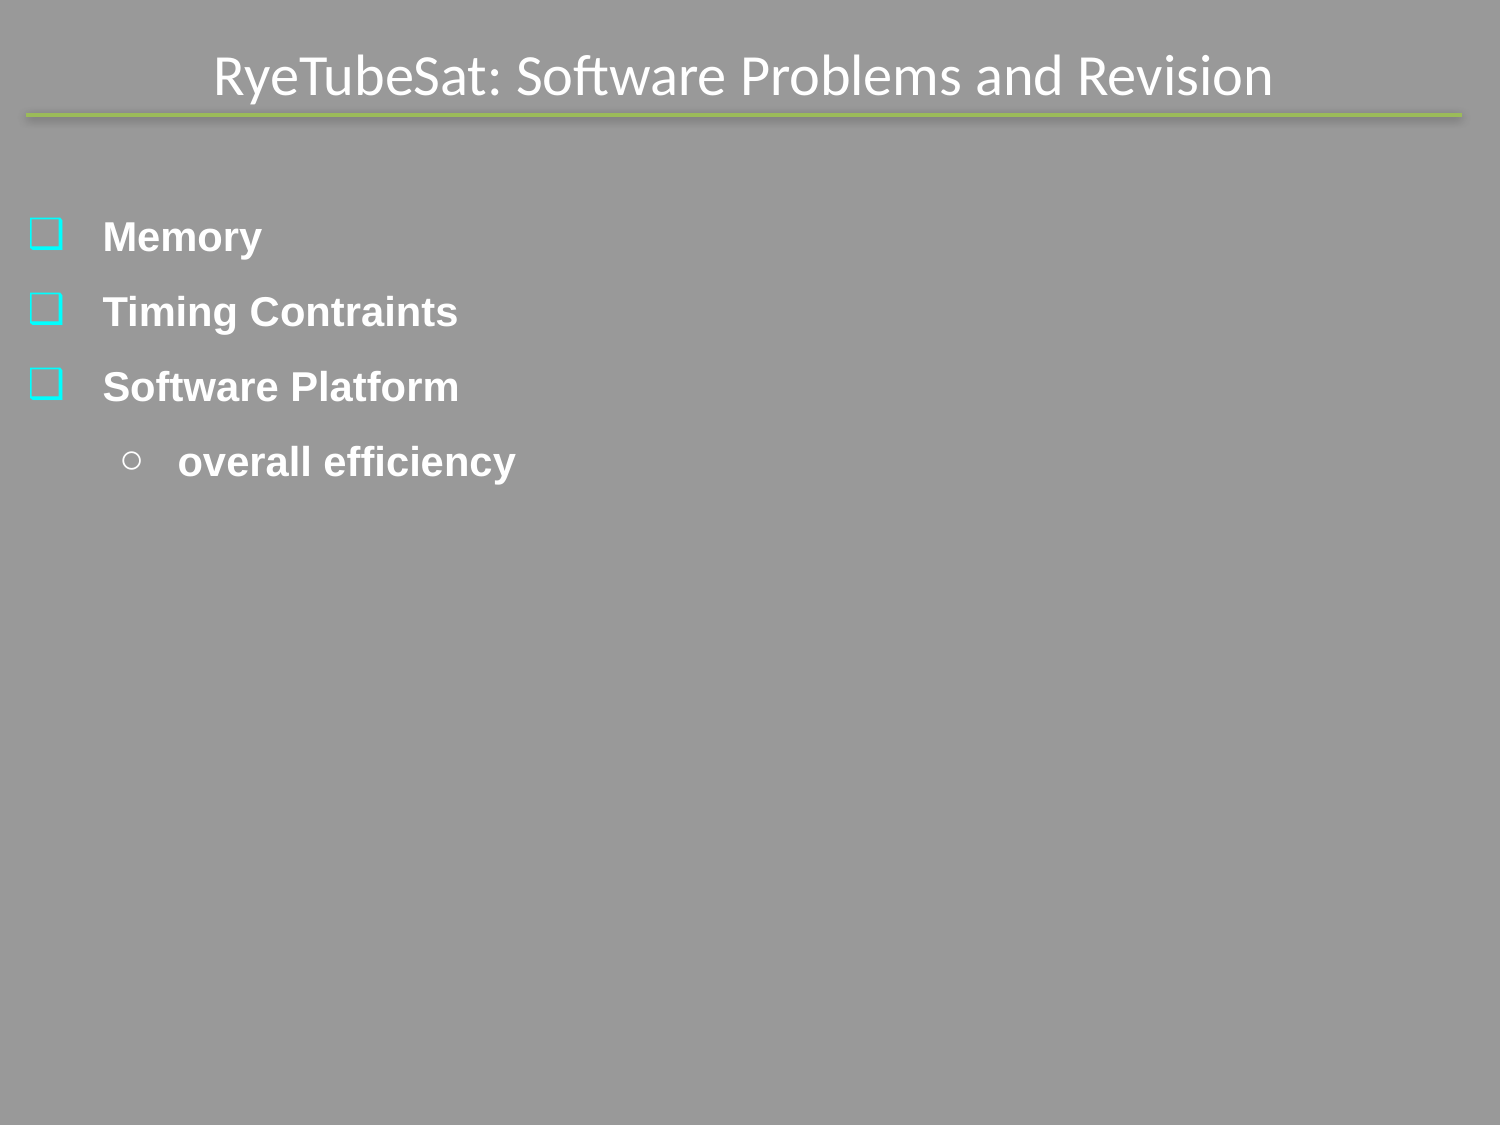

RyeTubeSat: Software Problems and Revision
Memory
Timing Contraints
Software Platform
overall efficiency